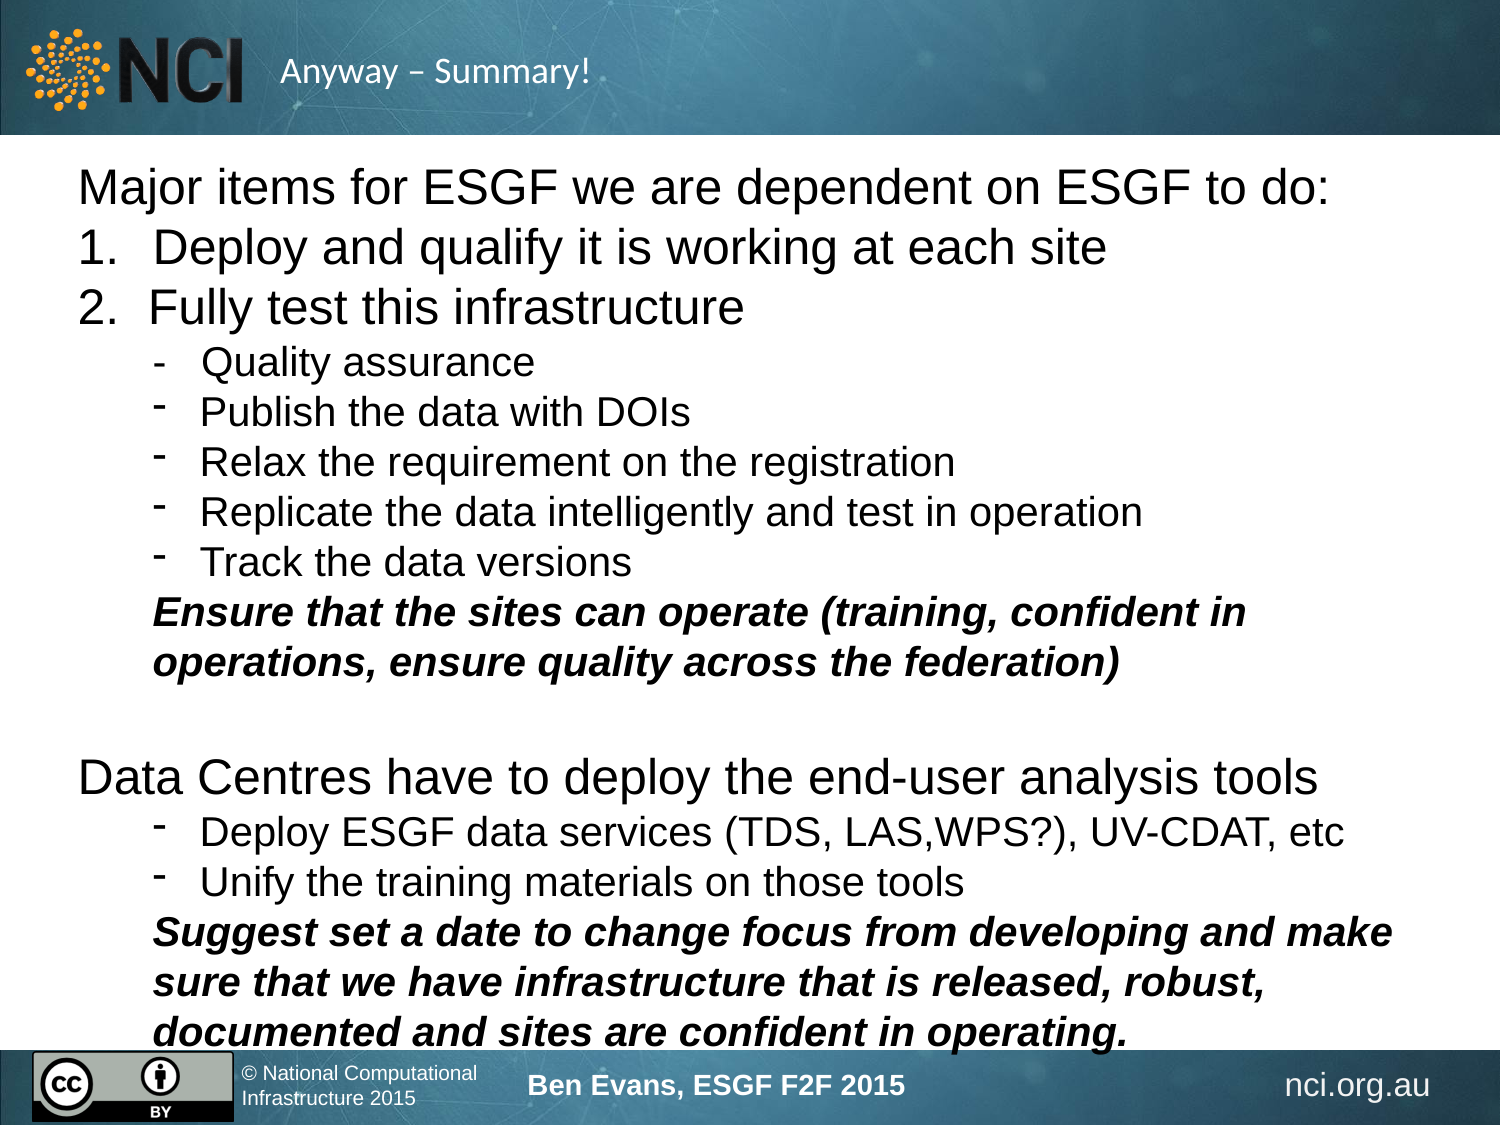

# Anyway – Summary!
Major items for ESGF we are dependent on ESGF to do:
Deploy and qualify it is working at each site
 Fully test this infrastructure
-   Quality assurance
Publish the data with DOIs
Relax the requirement on the registration
Replicate the data intelligently and test in operation
Track the data versions
Ensure that the sites can operate (training, confident in operations, ensure quality across the federation)

Data Centres have to deploy the end-user analysis tools
Deploy ESGF data services (TDS, LAS,WPS?), UV-CDAT, etc
Unify the training materials on those tools
Suggest set a date to change focus from developing and make sure that we have infrastructure that is released, robust, documented and sites are confident in operating.

Ben Evans, ESGF F2F 2015